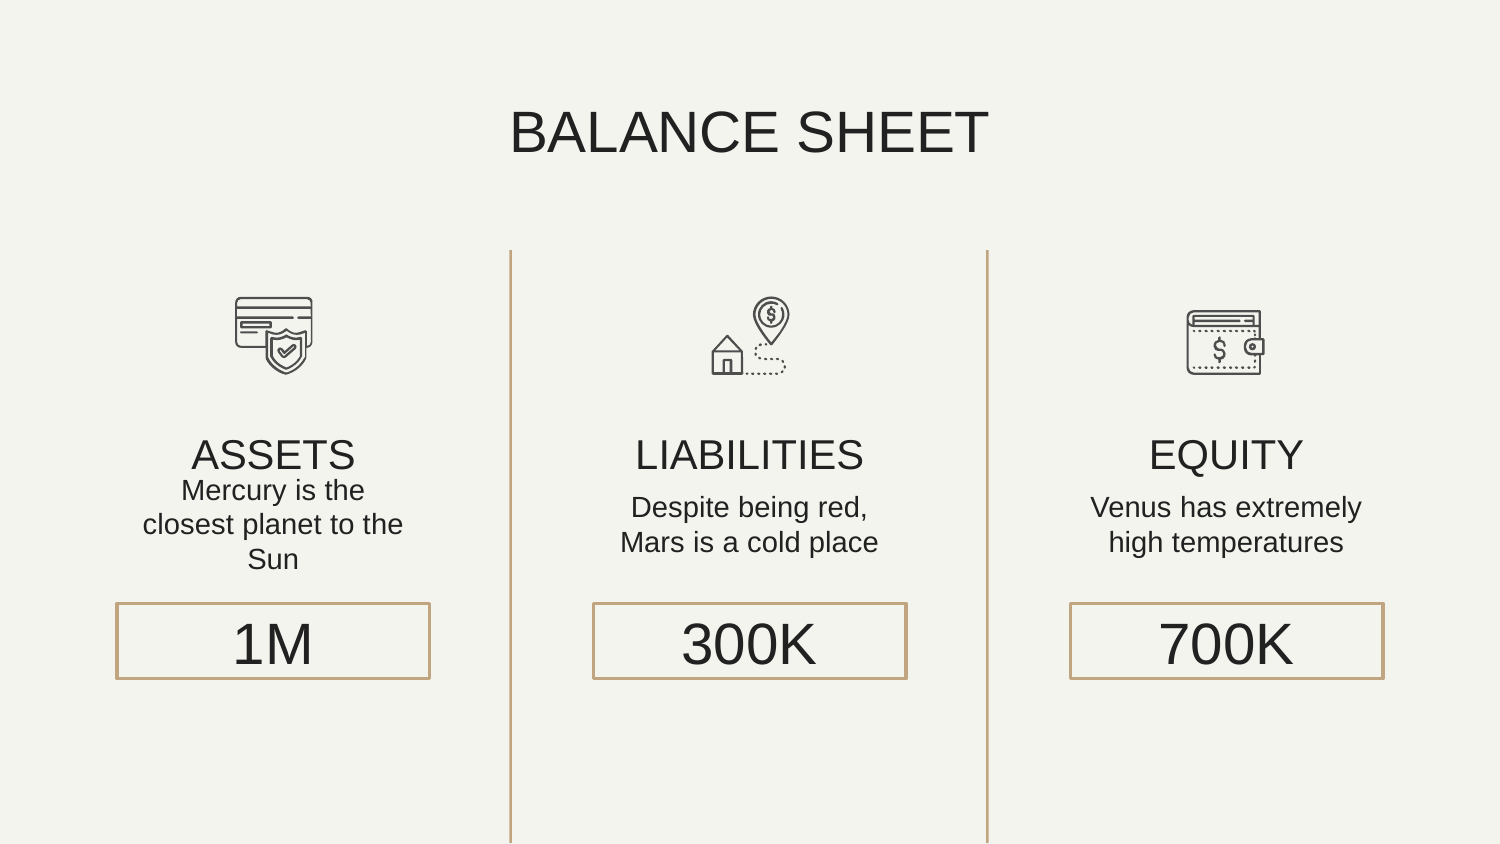

BALANCE SHEET

ASSETS
LIABILITIES
EQUITY
Mercury is the closest planet to the Sun
Despite being red, Mars is a cold place
Venus has extremely high temperatures
# 1M
300K
700K